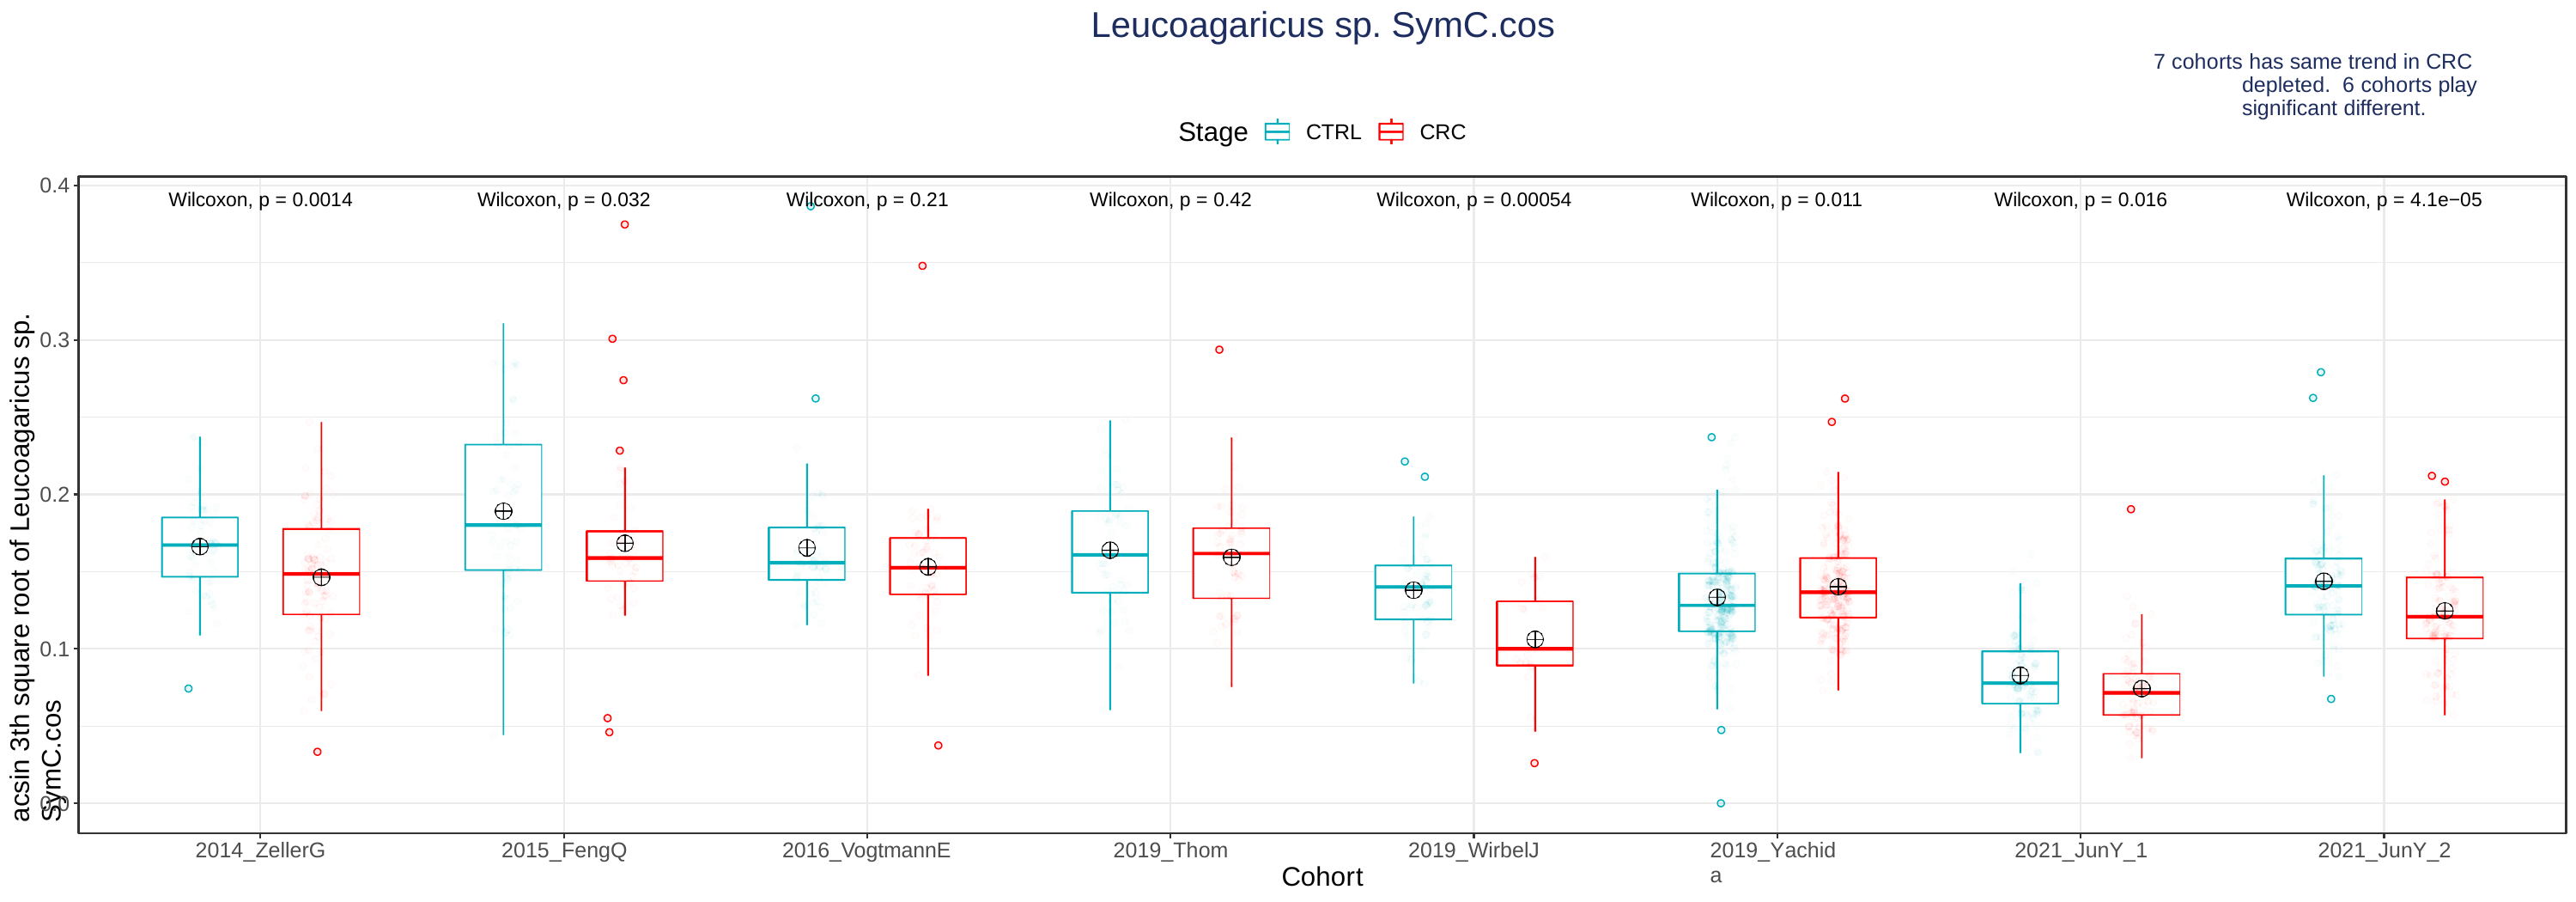

# Leucoagaricus sp. SymC.cos
7 cohorts has same trend in CRC depleted.  6 cohorts play significant different.
Stage
CTRL
CRC

0.4

Wilcoxon, p = 0.0014
Wilcoxon, p = 0.032
Wilcoxon, p = 0.21
Wilcoxon, p = 0.42
Wilcoxon, p = 0.00054
Wilcoxon, p = 0.011
Wilcoxon, p = 0.016
Wilcoxon, p = 4.1e−05
acsin 3th square root of Leucoagaricus sp. SymC.cos

0.3

0.2

0.1

0.0

2014_ZellerG
2015_FengQ
2016_VogtmannE
2019_Thom
2019_WirbelJ
2019_Yachida
2021_JunY_1
2021_JunY_2
Cohort